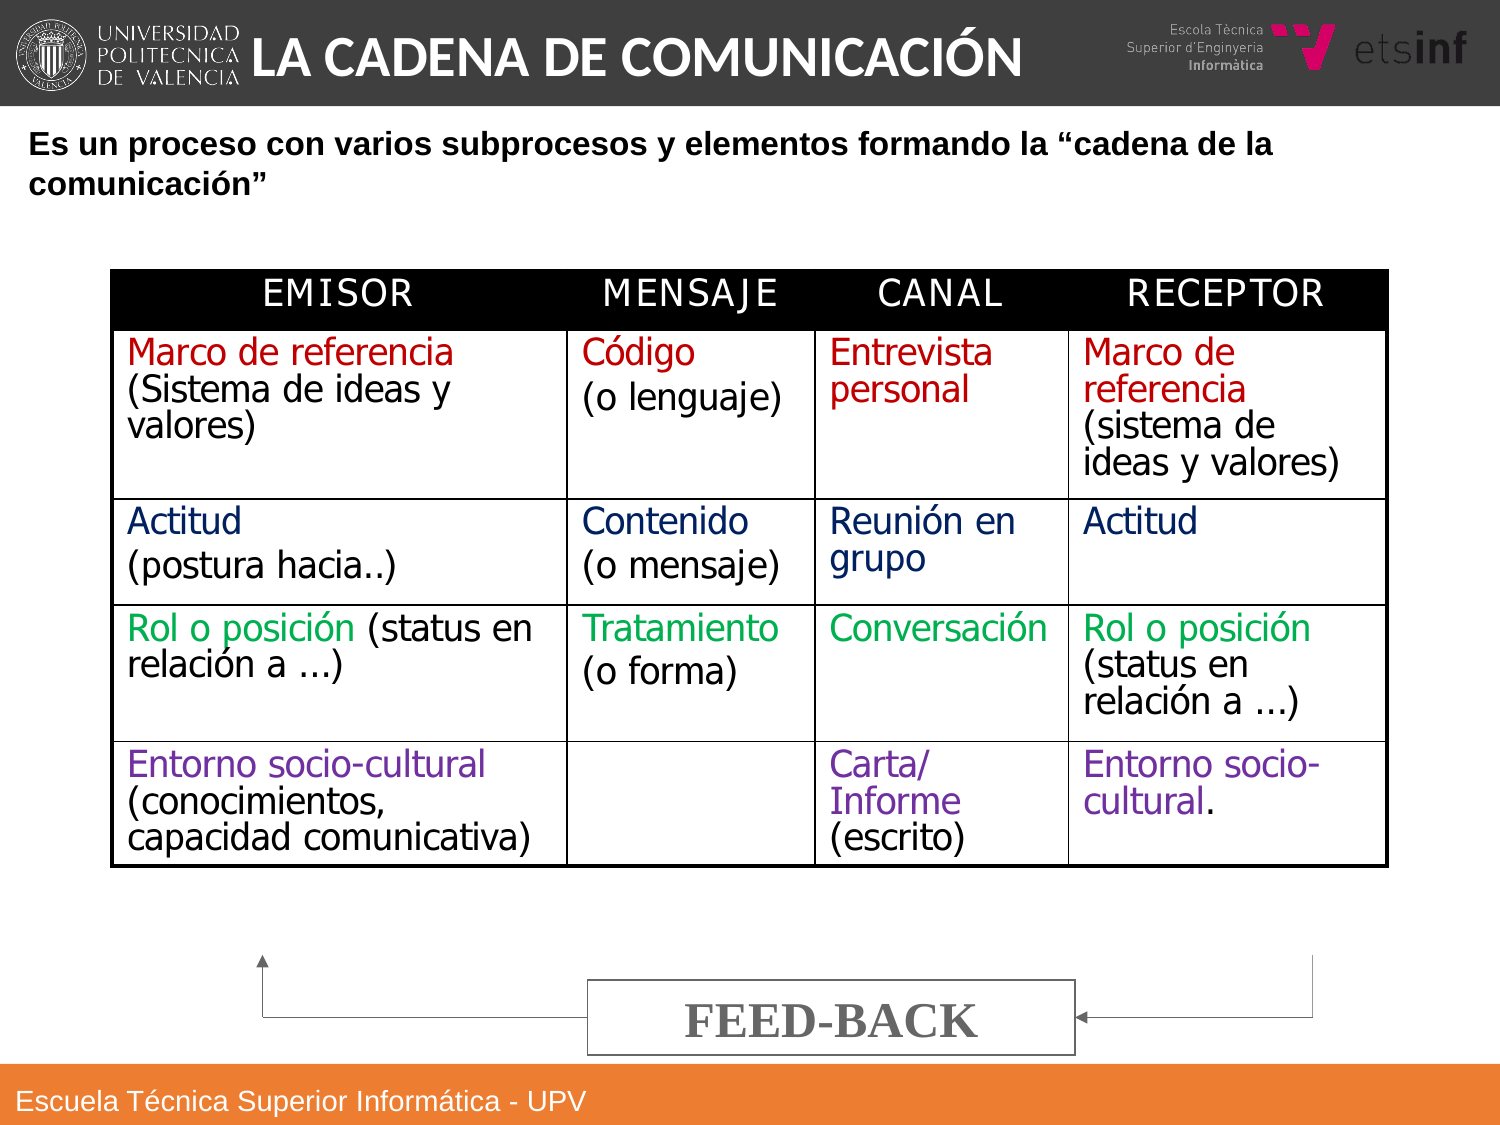

La Cadena de Comunicación

Es un proceso con varios subprocesos y elementos formando la “cadena de la comunicación”
| EMISOR | MENSAJE | CANAL | RECEPTOR |
| --- | --- | --- | --- |
| Marco de referencia (Sistema de ideas y valores) | Código (o lenguaje) | Entrevista personal | Marco de referencia (sistema de ideas y valores) |
| Actitud (postura hacia..) | Contenido (o mensaje) | Reunión en grupo | Actitud |
| Rol o posición (status en relación a ...) | Tratamiento (o forma) | Conversación | Rol o posición (status en relación a ...) |
| Entorno socio-cultural (conocimientos, capacidad comunicativa) |  | Carta/Informe (escrito) | Entorno socio-cultural. |
FEED-BACK